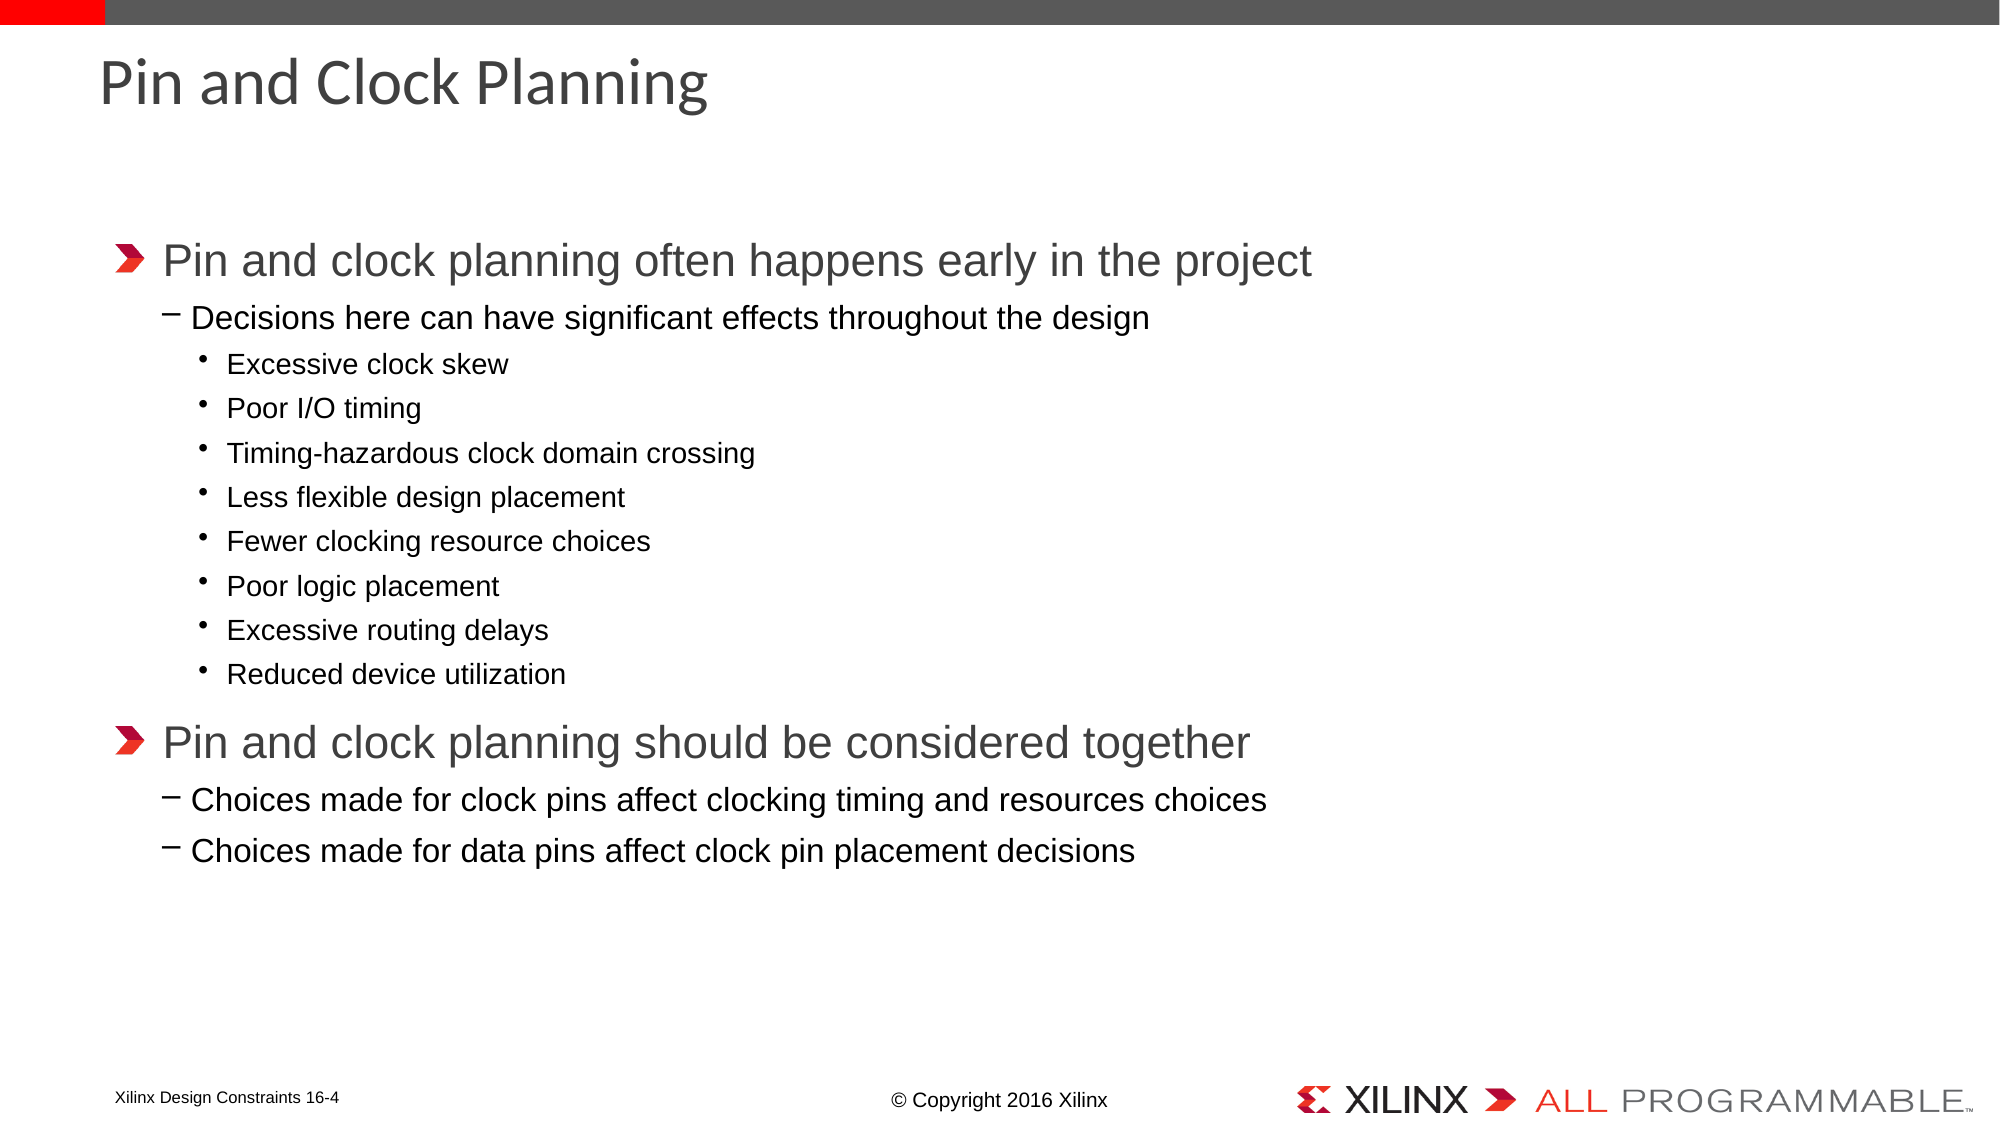

# Pin and Clock Planning
Pin and clock planning often happens early in the project
Decisions here can have significant effects throughout the design
Excessive clock skew
Poor I/O timing
Timing-hazardous clock domain crossing
Less flexible design placement
Fewer clocking resource choices
Poor logic placement
Excessive routing delays
Reduced device utilization
Pin and clock planning should be considered together
Choices made for clock pins affect clocking timing and resources choices
Choices made for data pins affect clock pin placement decisions

Xilinx Design Constraints 16-4
© Copyright 2016 Xilinx